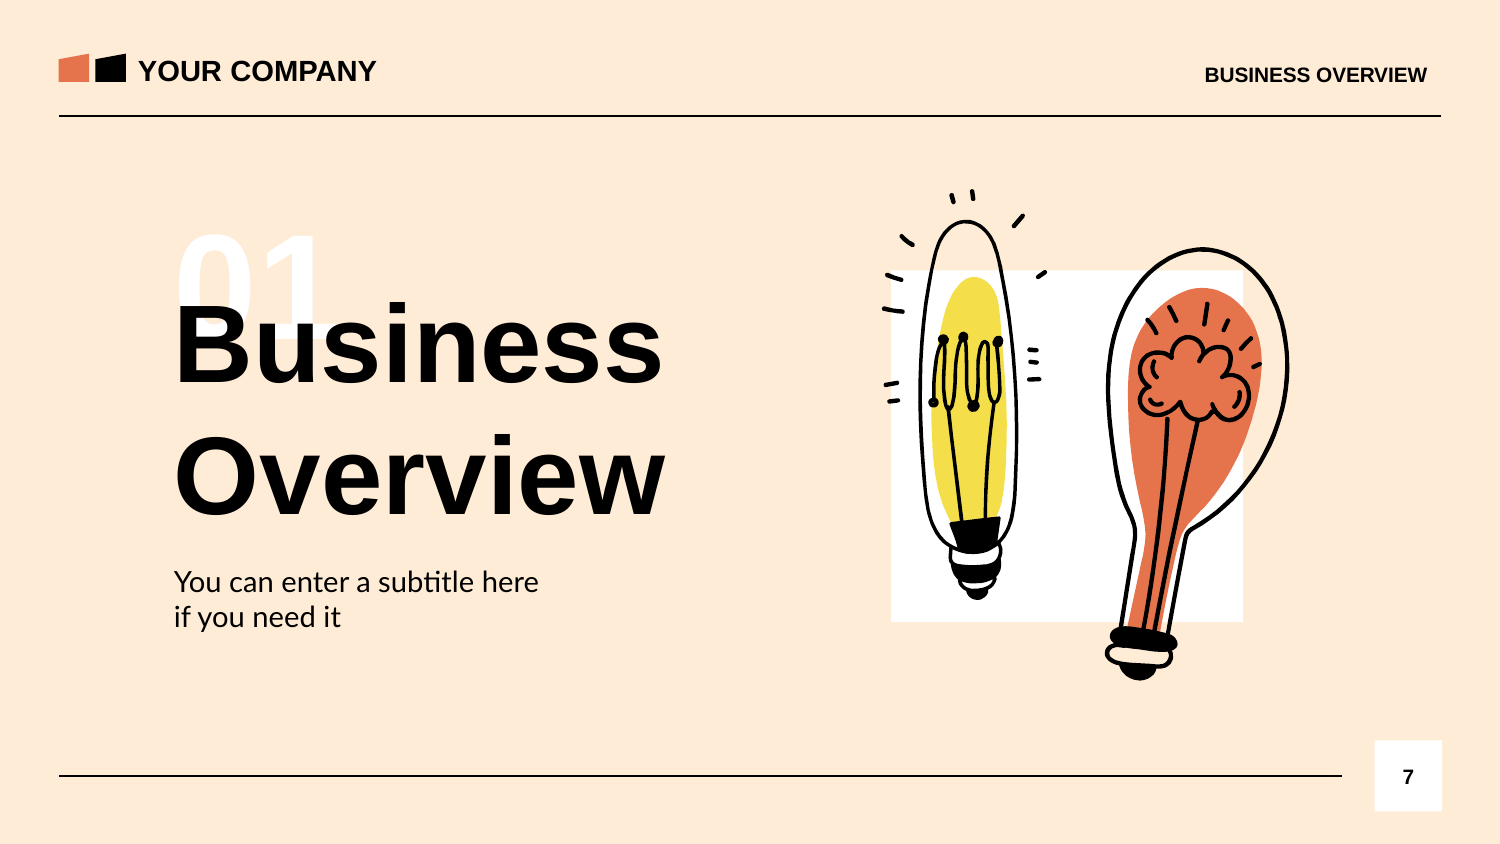

YOUR COMPANY
BUSINESS OVERVIEW

01

# Business Overview
You can enter a subtitle here if you need it
7